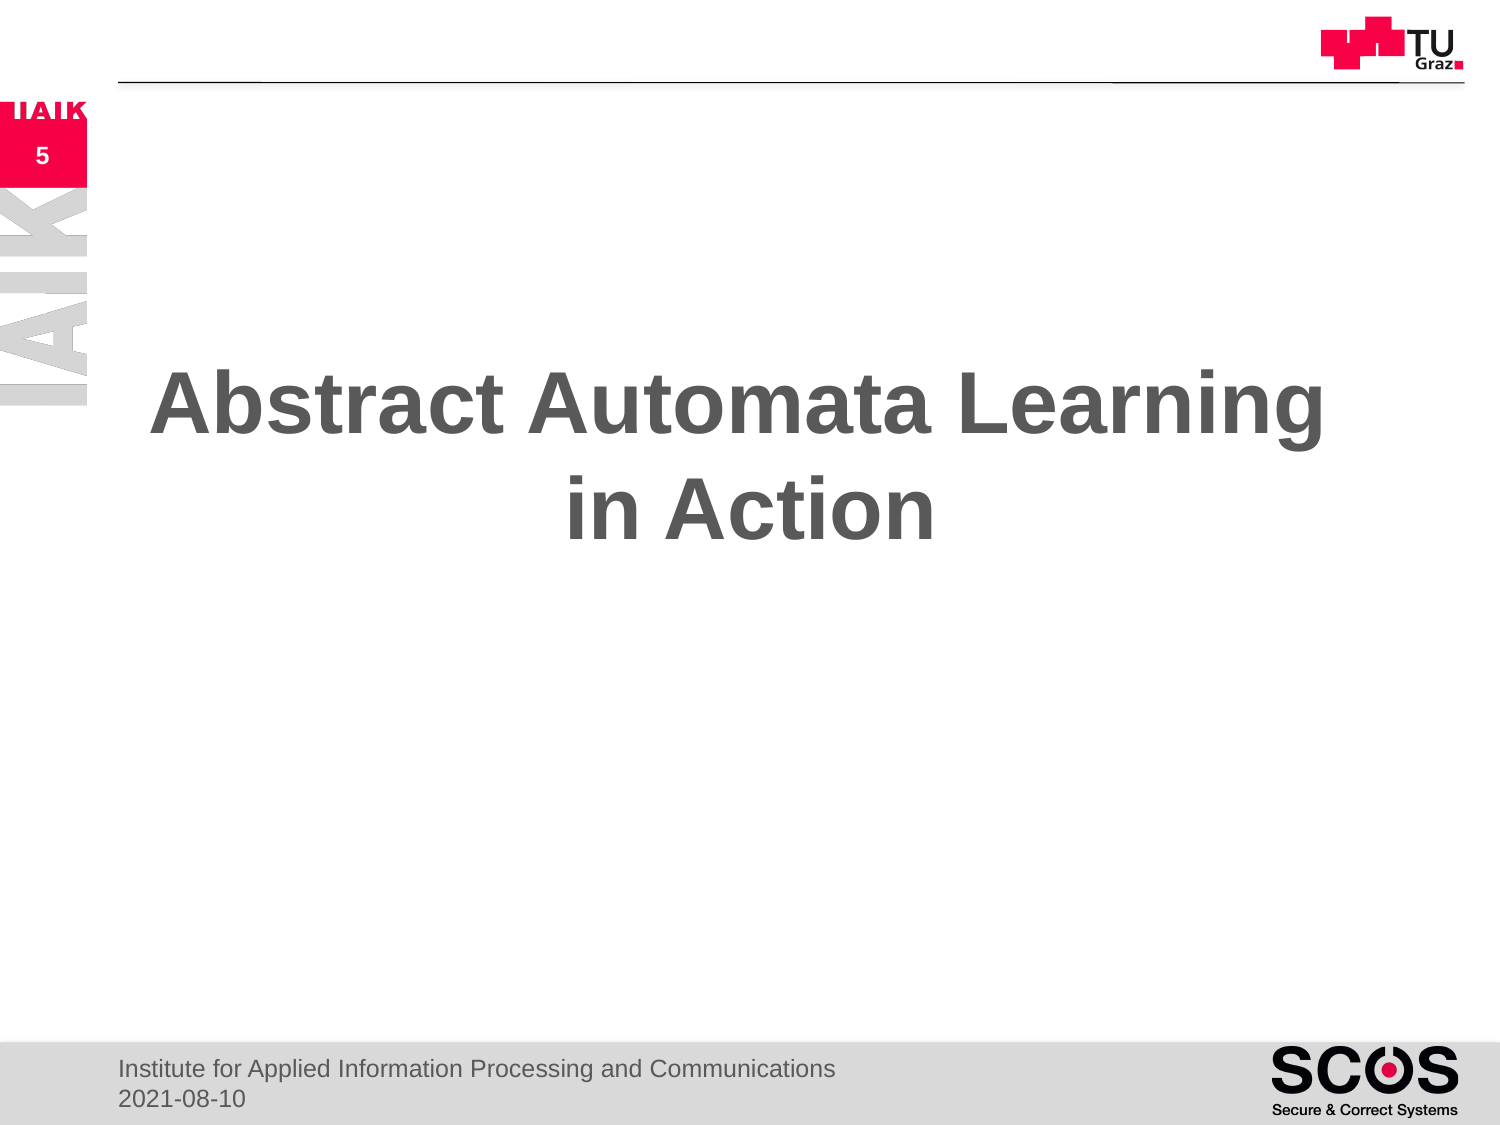

5
# Abstract Automata Learning in Action
Institute for Applied Information Processing and Communications
2021-08-10